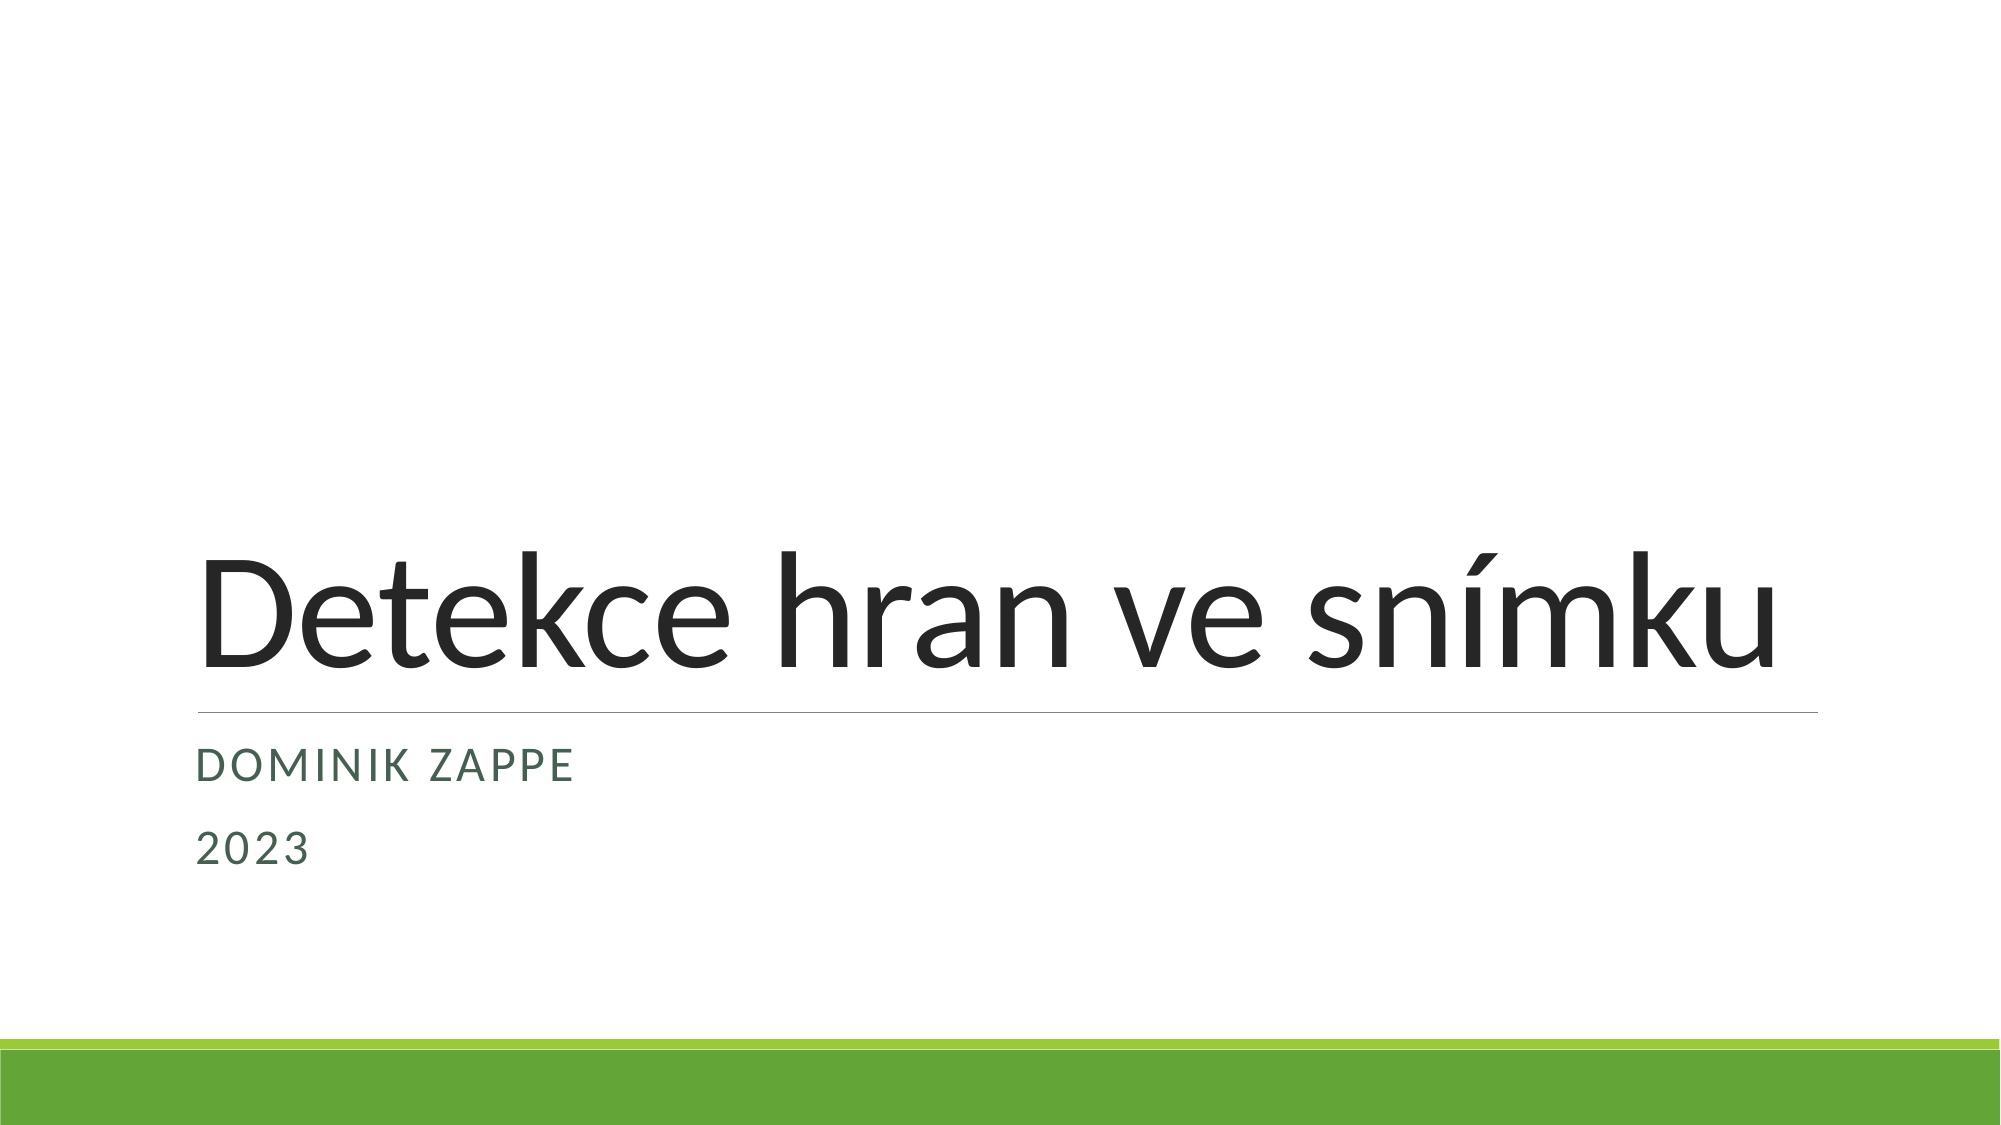

# Detekce hran ve snímku
Dominik Zappe
2023